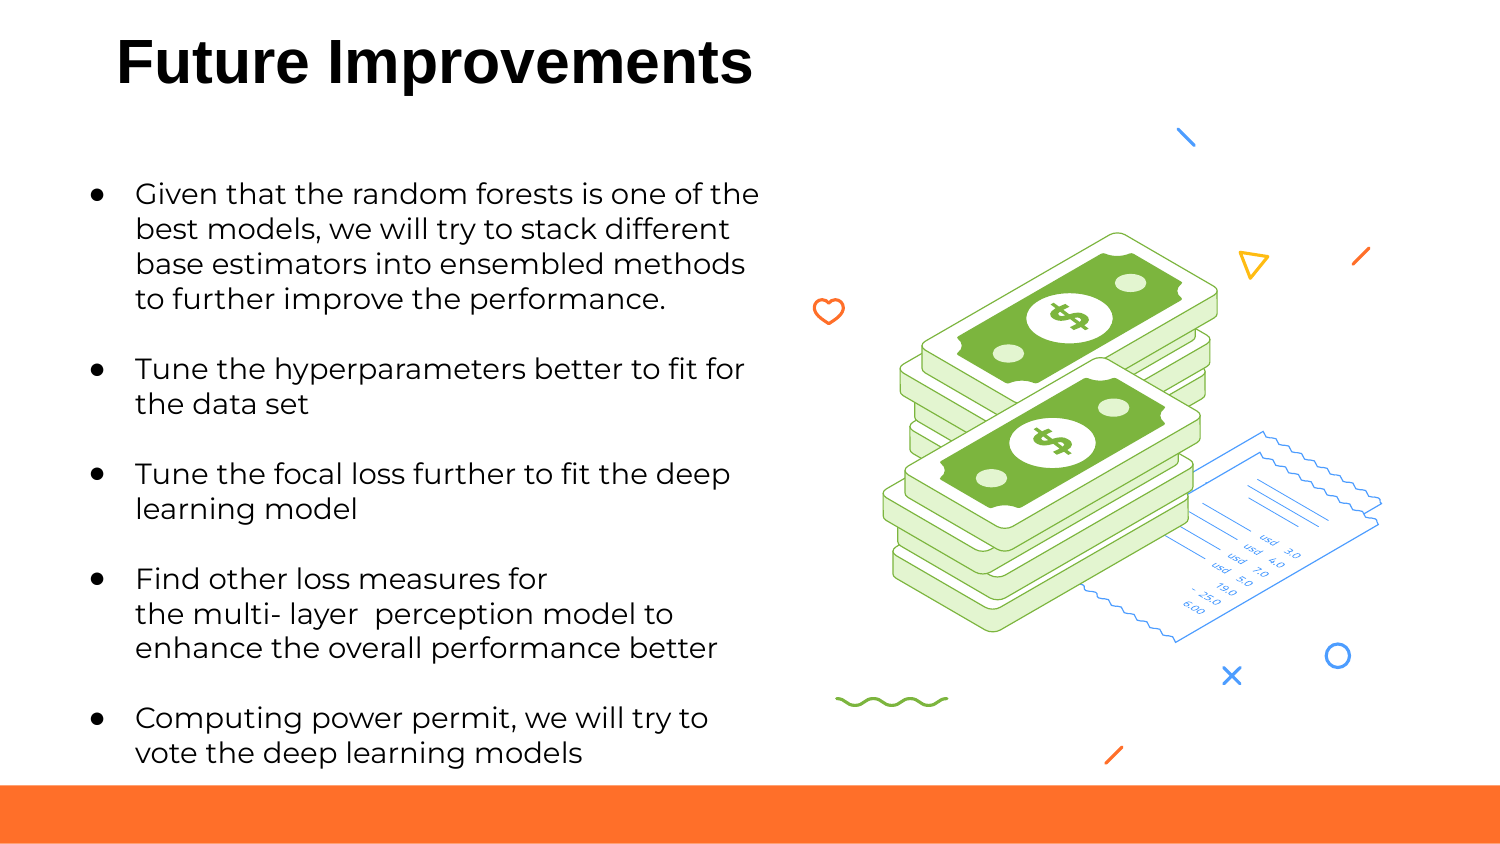

# Future Improvements

Given that the random forests is one of the best models, we will try to stack different base estimators into ensembled methods to further improve the performance.

Tune the hyperparameters better to fit for the data set

Tune the focal loss further to fit the deep learning model

Find other loss measures for  the multi- layer  perception model to enhance the overall performance better

Computing power permit, we will try to vote the deep learning models